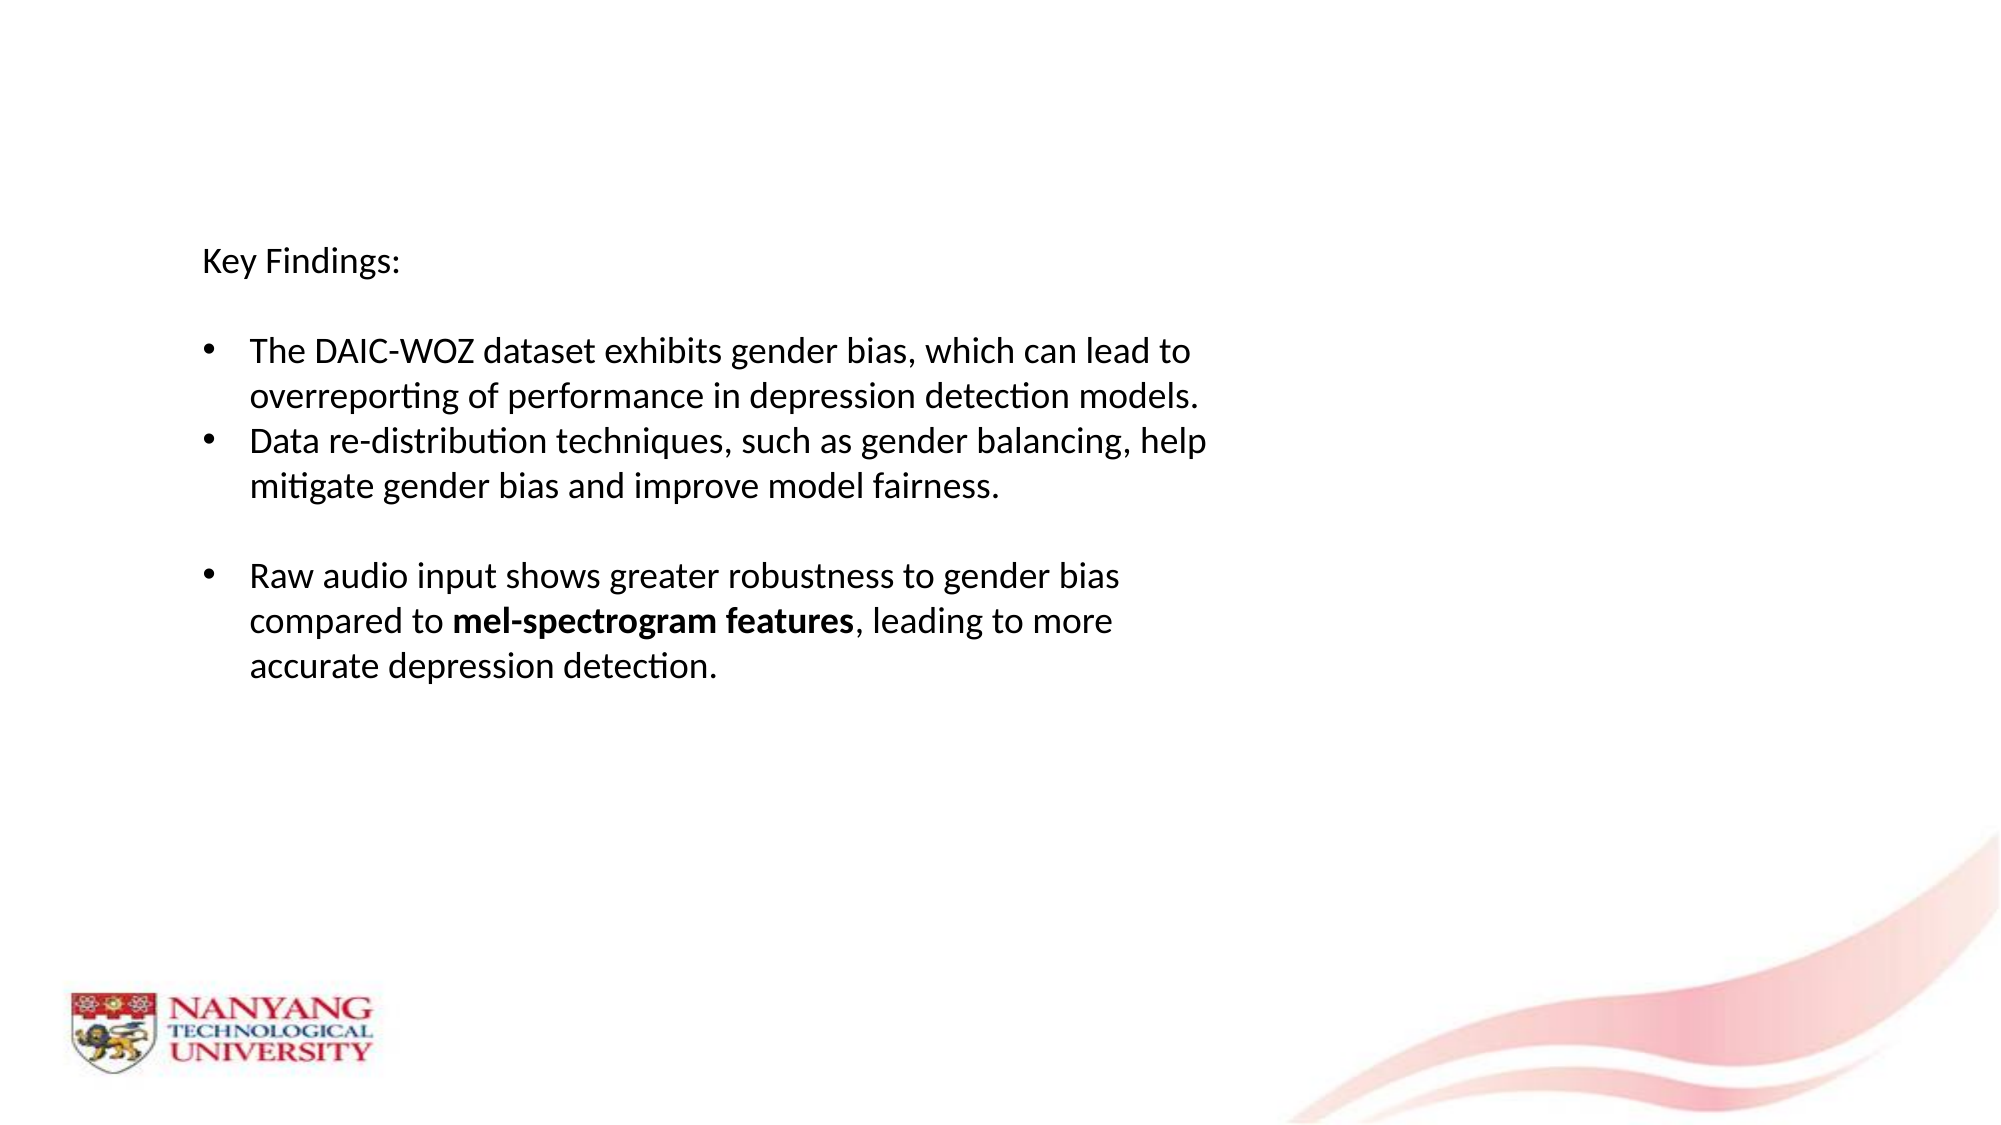

Key Findings:

The DAIC-WOZ dataset exhibits gender bias, which can lead to overreporting of performance in depression detection models.
Data re-distribution techniques, such as gender balancing, help mitigate gender bias and improve model fairness.

Raw audio input shows greater robustness to gender bias compared to mel-spectrogram features, leading to more accurate depression detection.

42